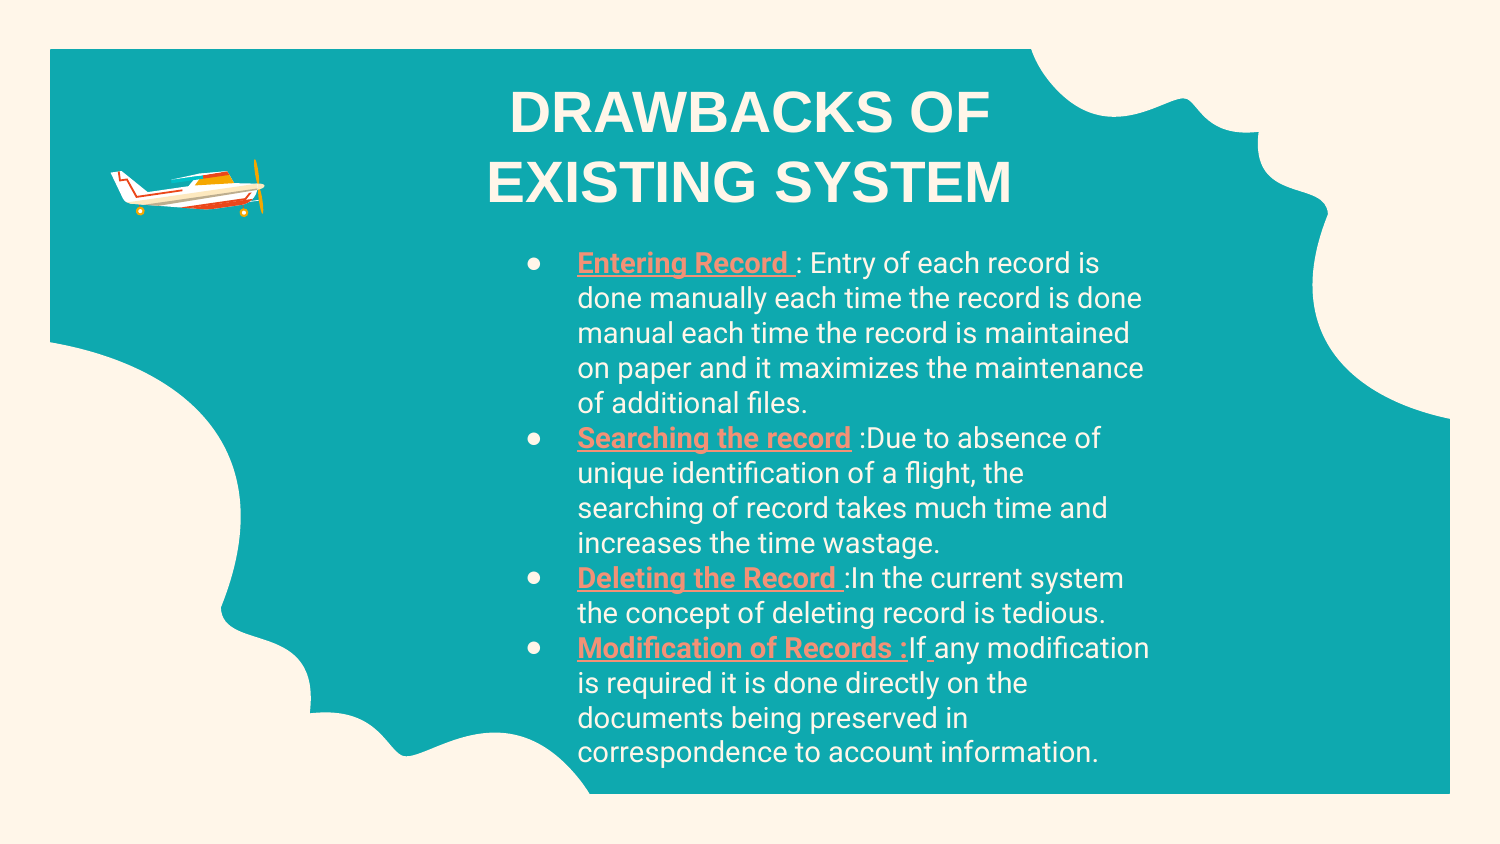

# DRAWBACKS OF EXISTING SYSTEM
Entering Record : Entry of each record is done manually each time the record is done manual each time the record is maintained on paper and it maximizes the maintenance of additional files.
Searching the record :Due to absence of unique identification of a flight, the searching of record takes much time and increases the time wastage.
Deleting the Record :In the current system the concept of deleting record is tedious.
Modification of Records :If any modification is required it is done directly on the documents being preserved in correspondence to account information.